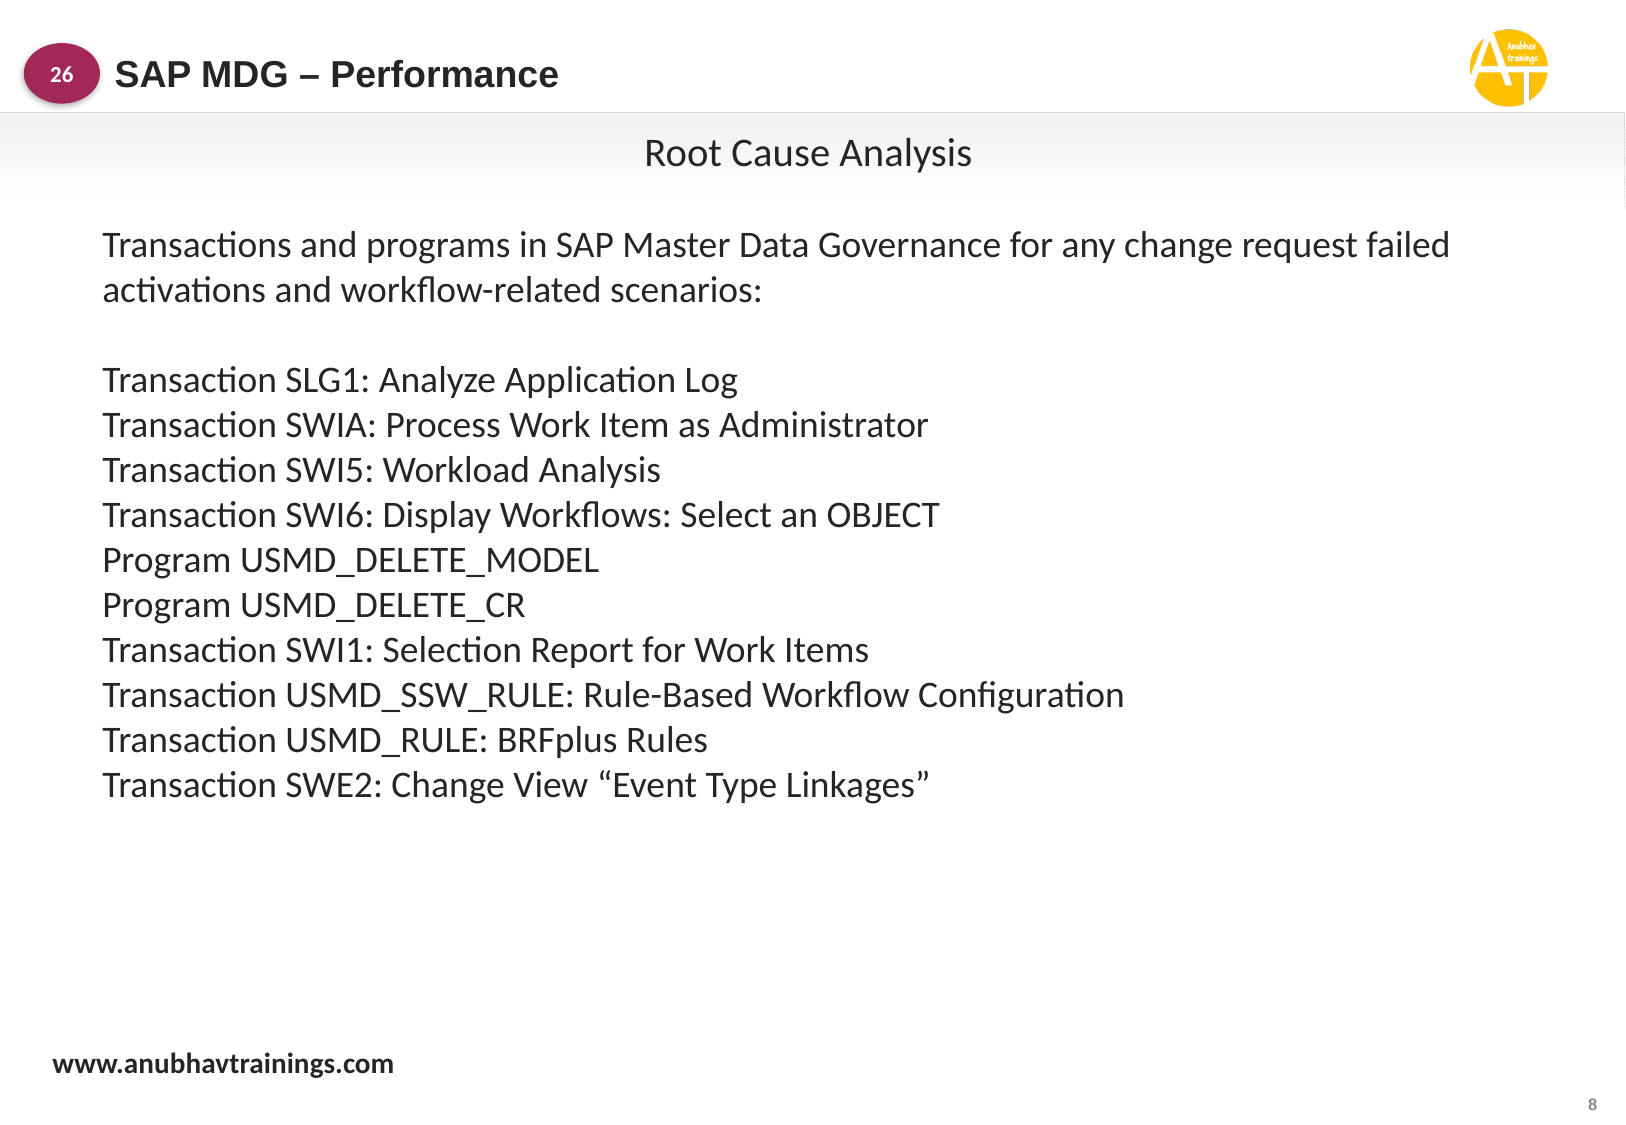

SAP MDG – Performance
26
Root Cause Analysis
Transactions and programs in SAP Master Data Governance for any change request failed activations and workflow-related scenarios:

Transaction SLG1: Analyze Application Log
Transaction SWIA: Process Work Item as Administrator
Transaction SWI5: Workload Analysis
Transaction SWI6: Display Workflows: Select an OBJECT
Program USMD_DELETE_MODEL
Program USMD_DELETE_CR
Transaction SWI1: Selection Report for Work Items
Transaction USMD_SSW_RULE: Rule-Based Workflow Configuration
Transaction USMD_RULE: BRFplus Rules
Transaction SWE2: Change View “Event Type Linkages”